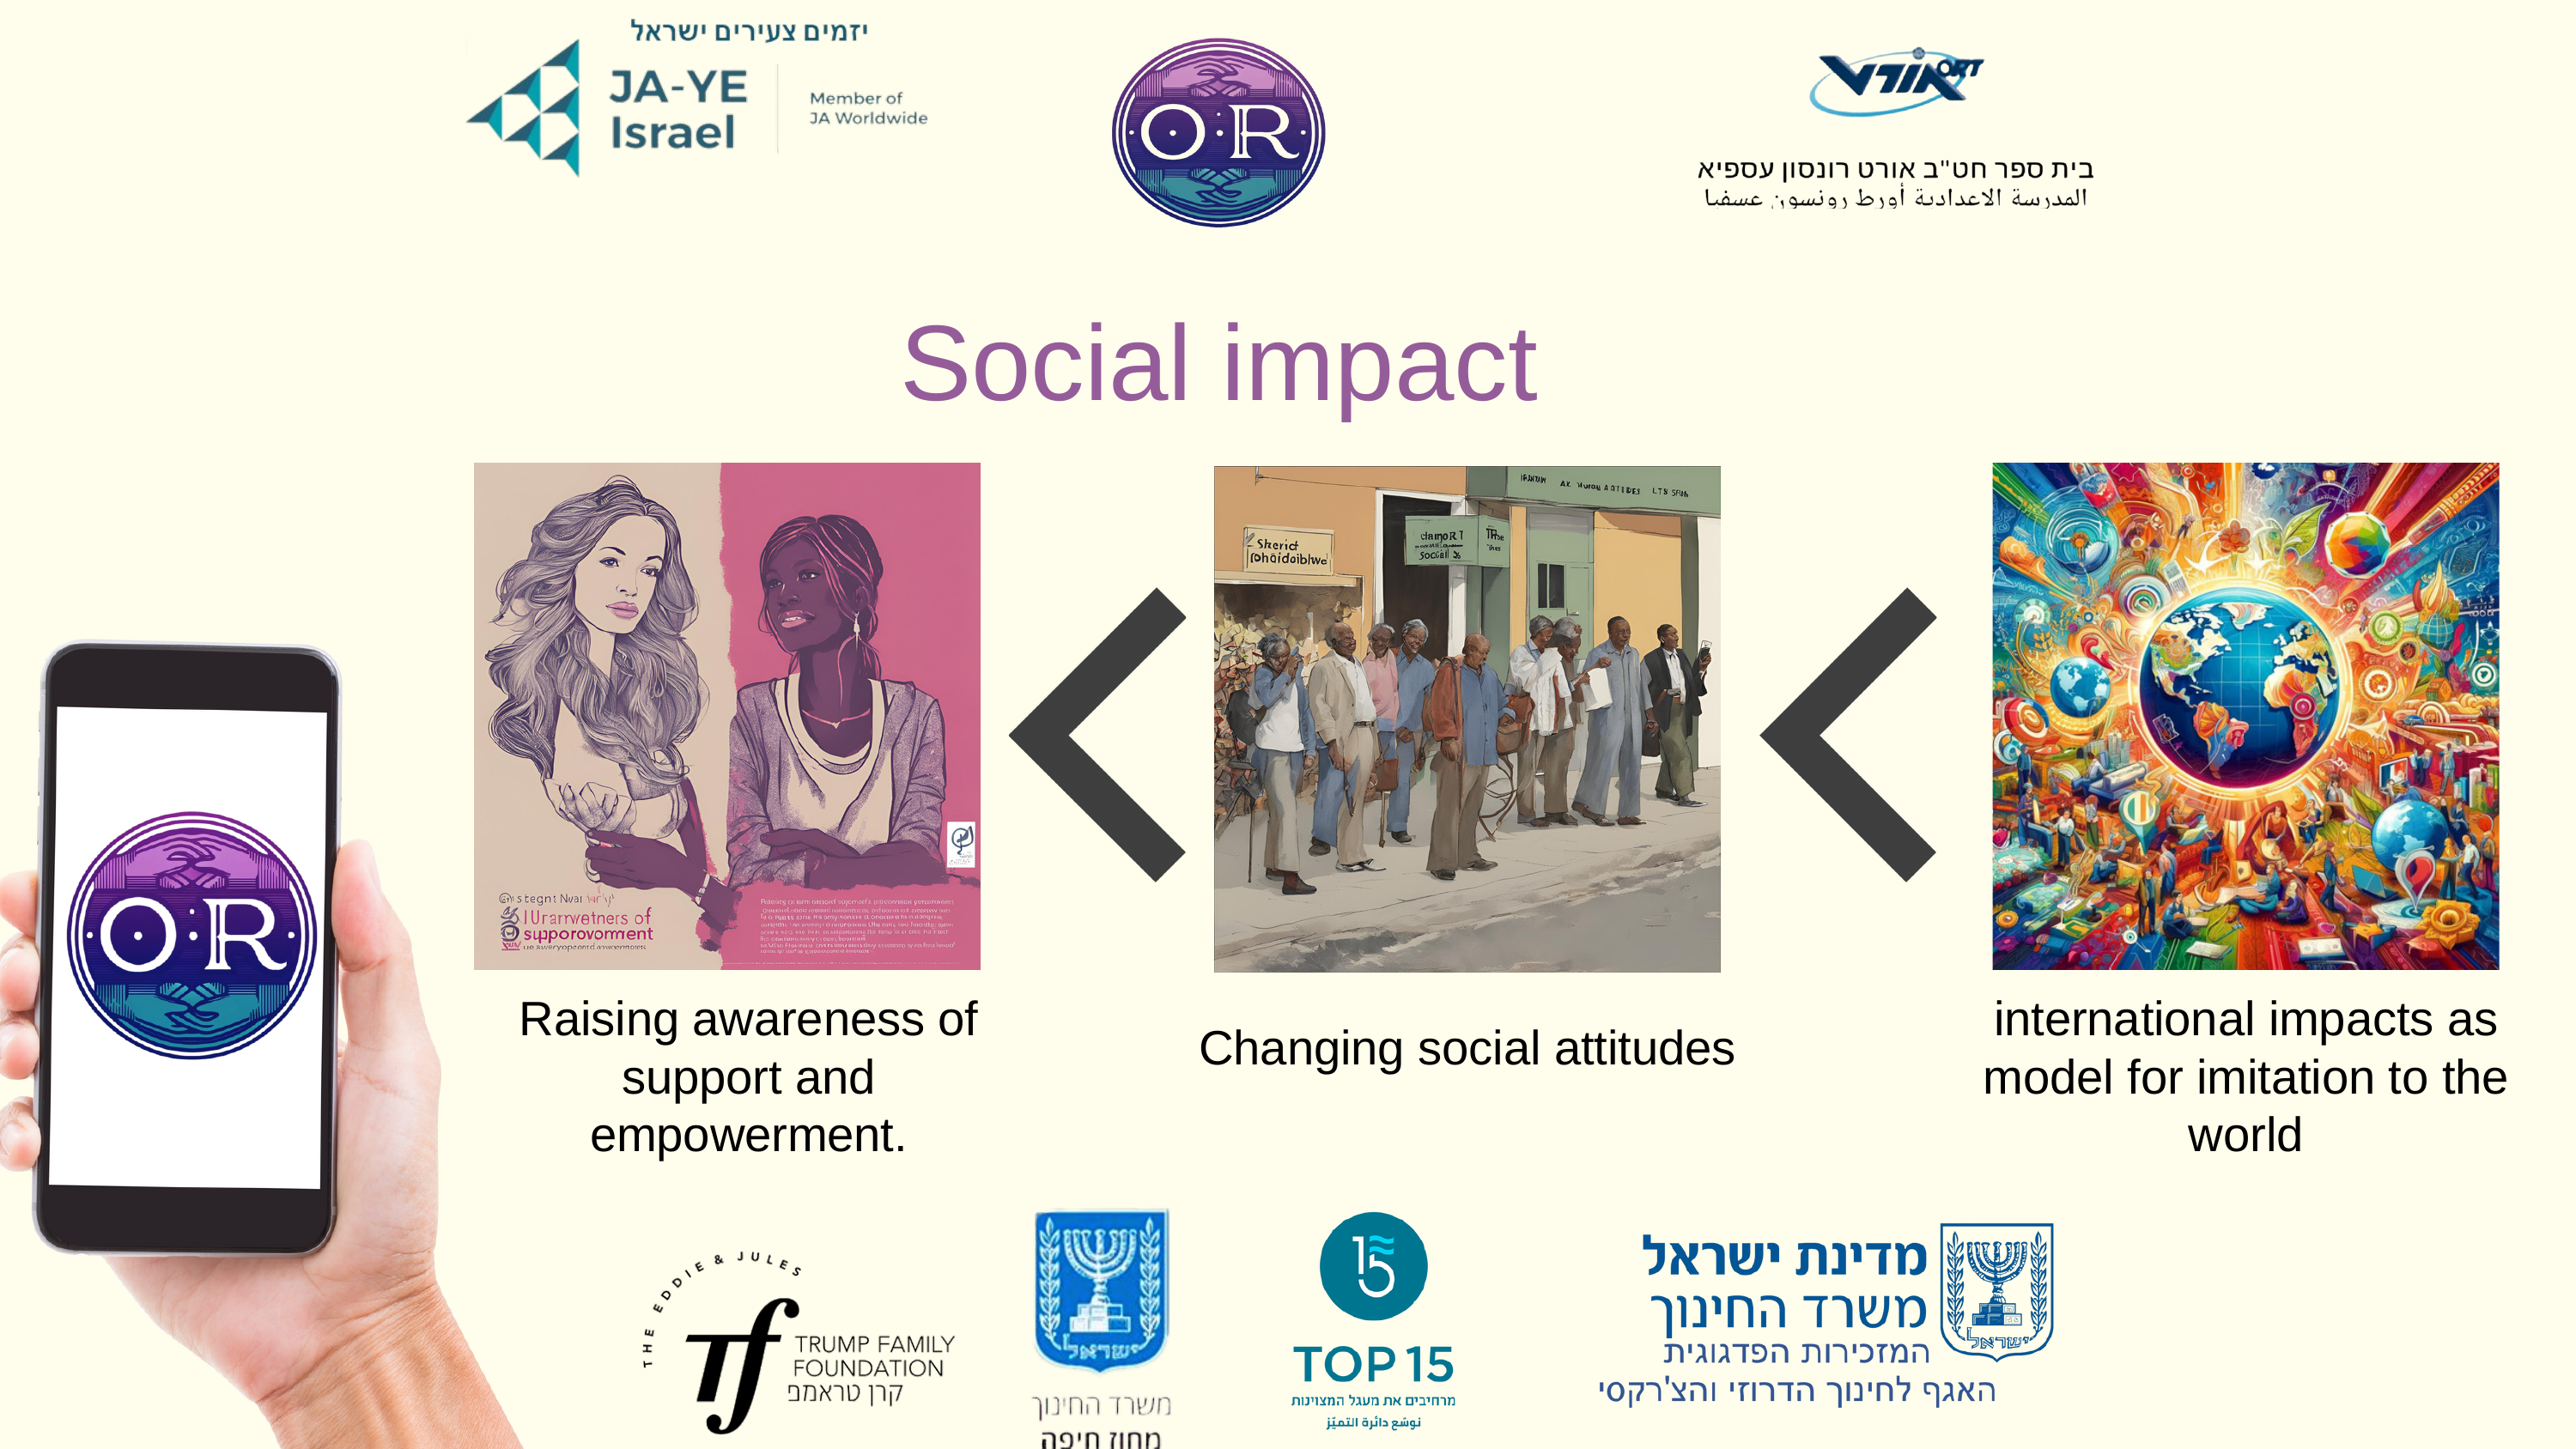

Social impact

Raising awareness of support and empowerment.
international impacts as model for imitation to the world
Changing social attitudes